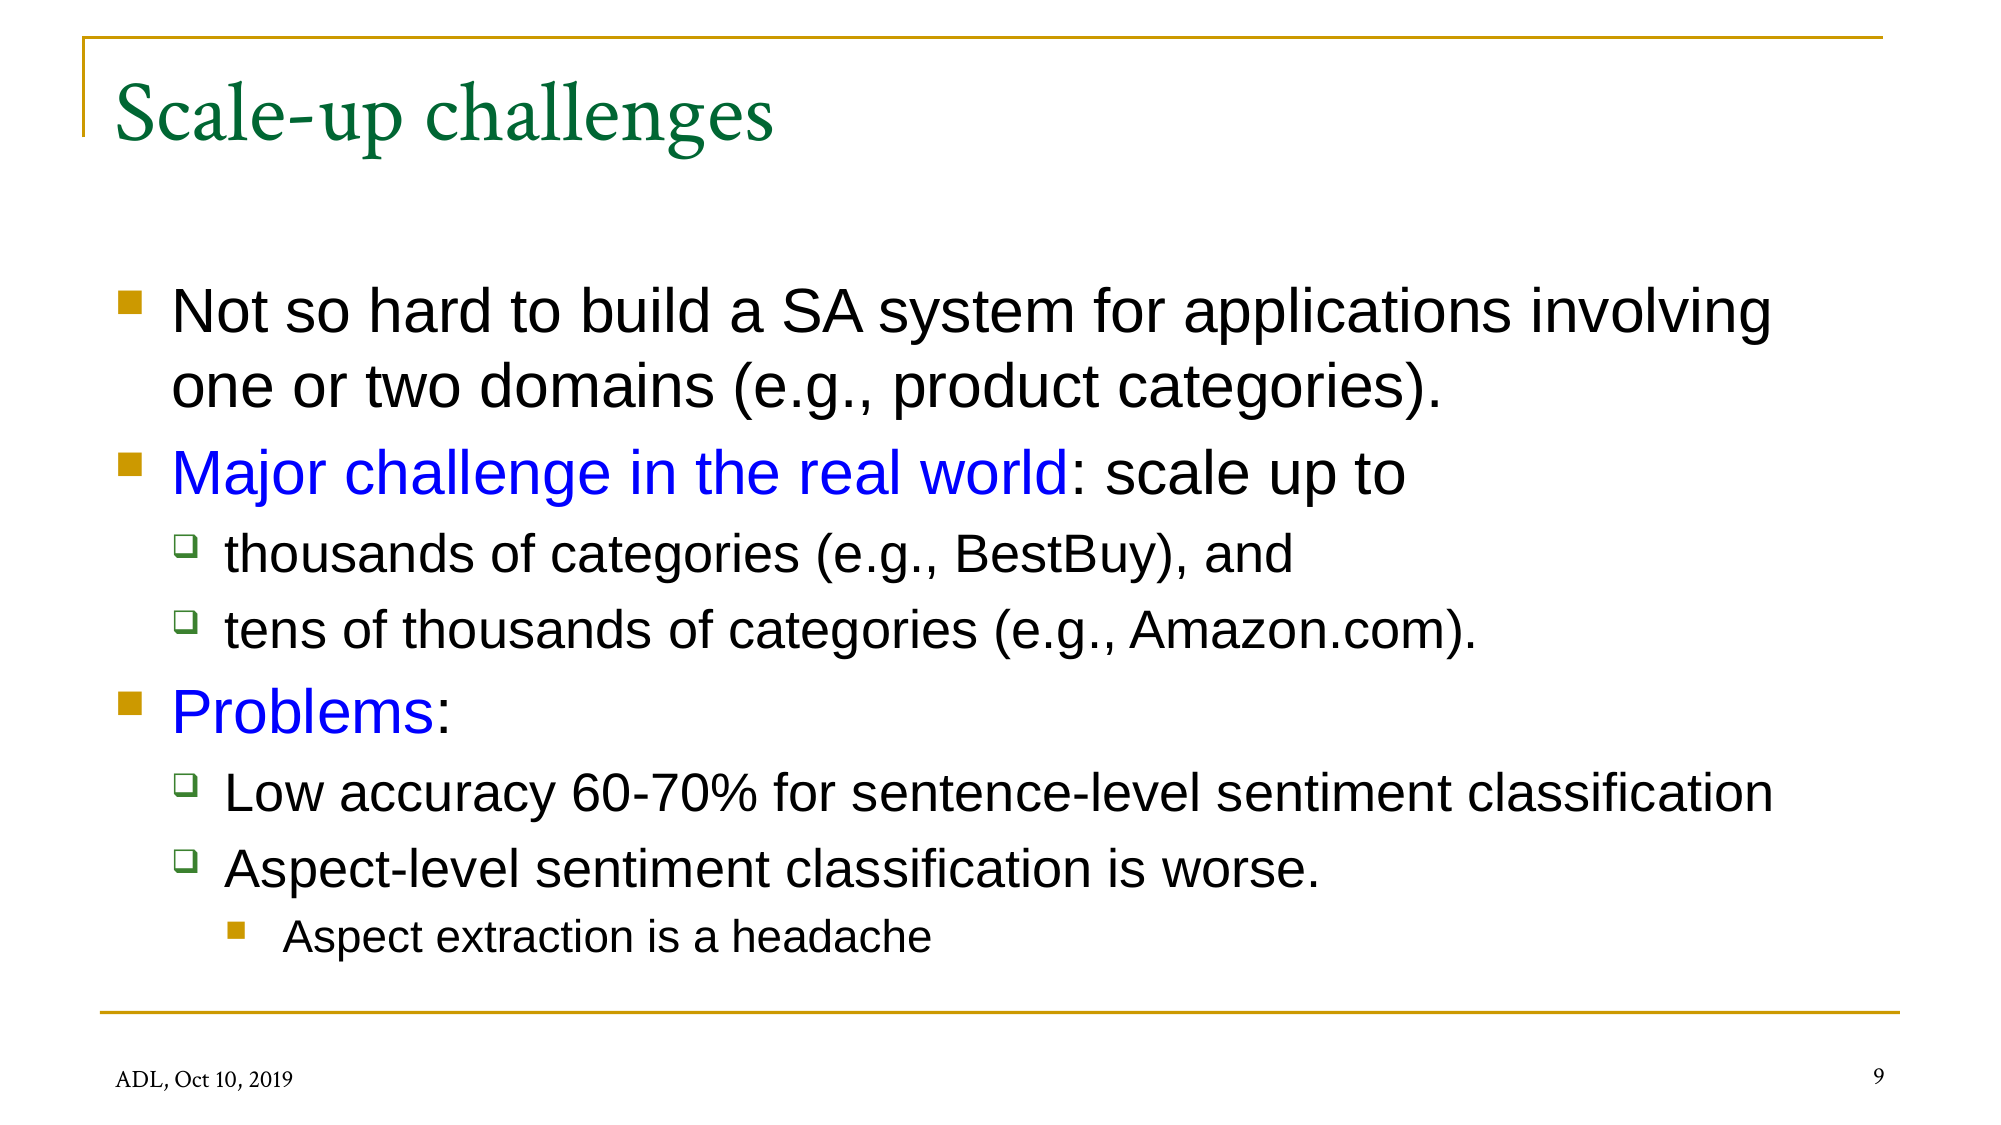

# Scale-up challenges
Not so hard to build a SA system for applications involving one or two domains (e.g., product categories).
Major challenge in the real world: scale up to
thousands of categories (e.g., BestBuy), and
tens of thousands of categories (e.g., Amazon.com).
Problems:
Low accuracy 60-70% for sentence-level sentiment classification
Aspect-level sentiment classification is worse.
Aspect extraction is a headache
9
ADL, Oct 10, 2019